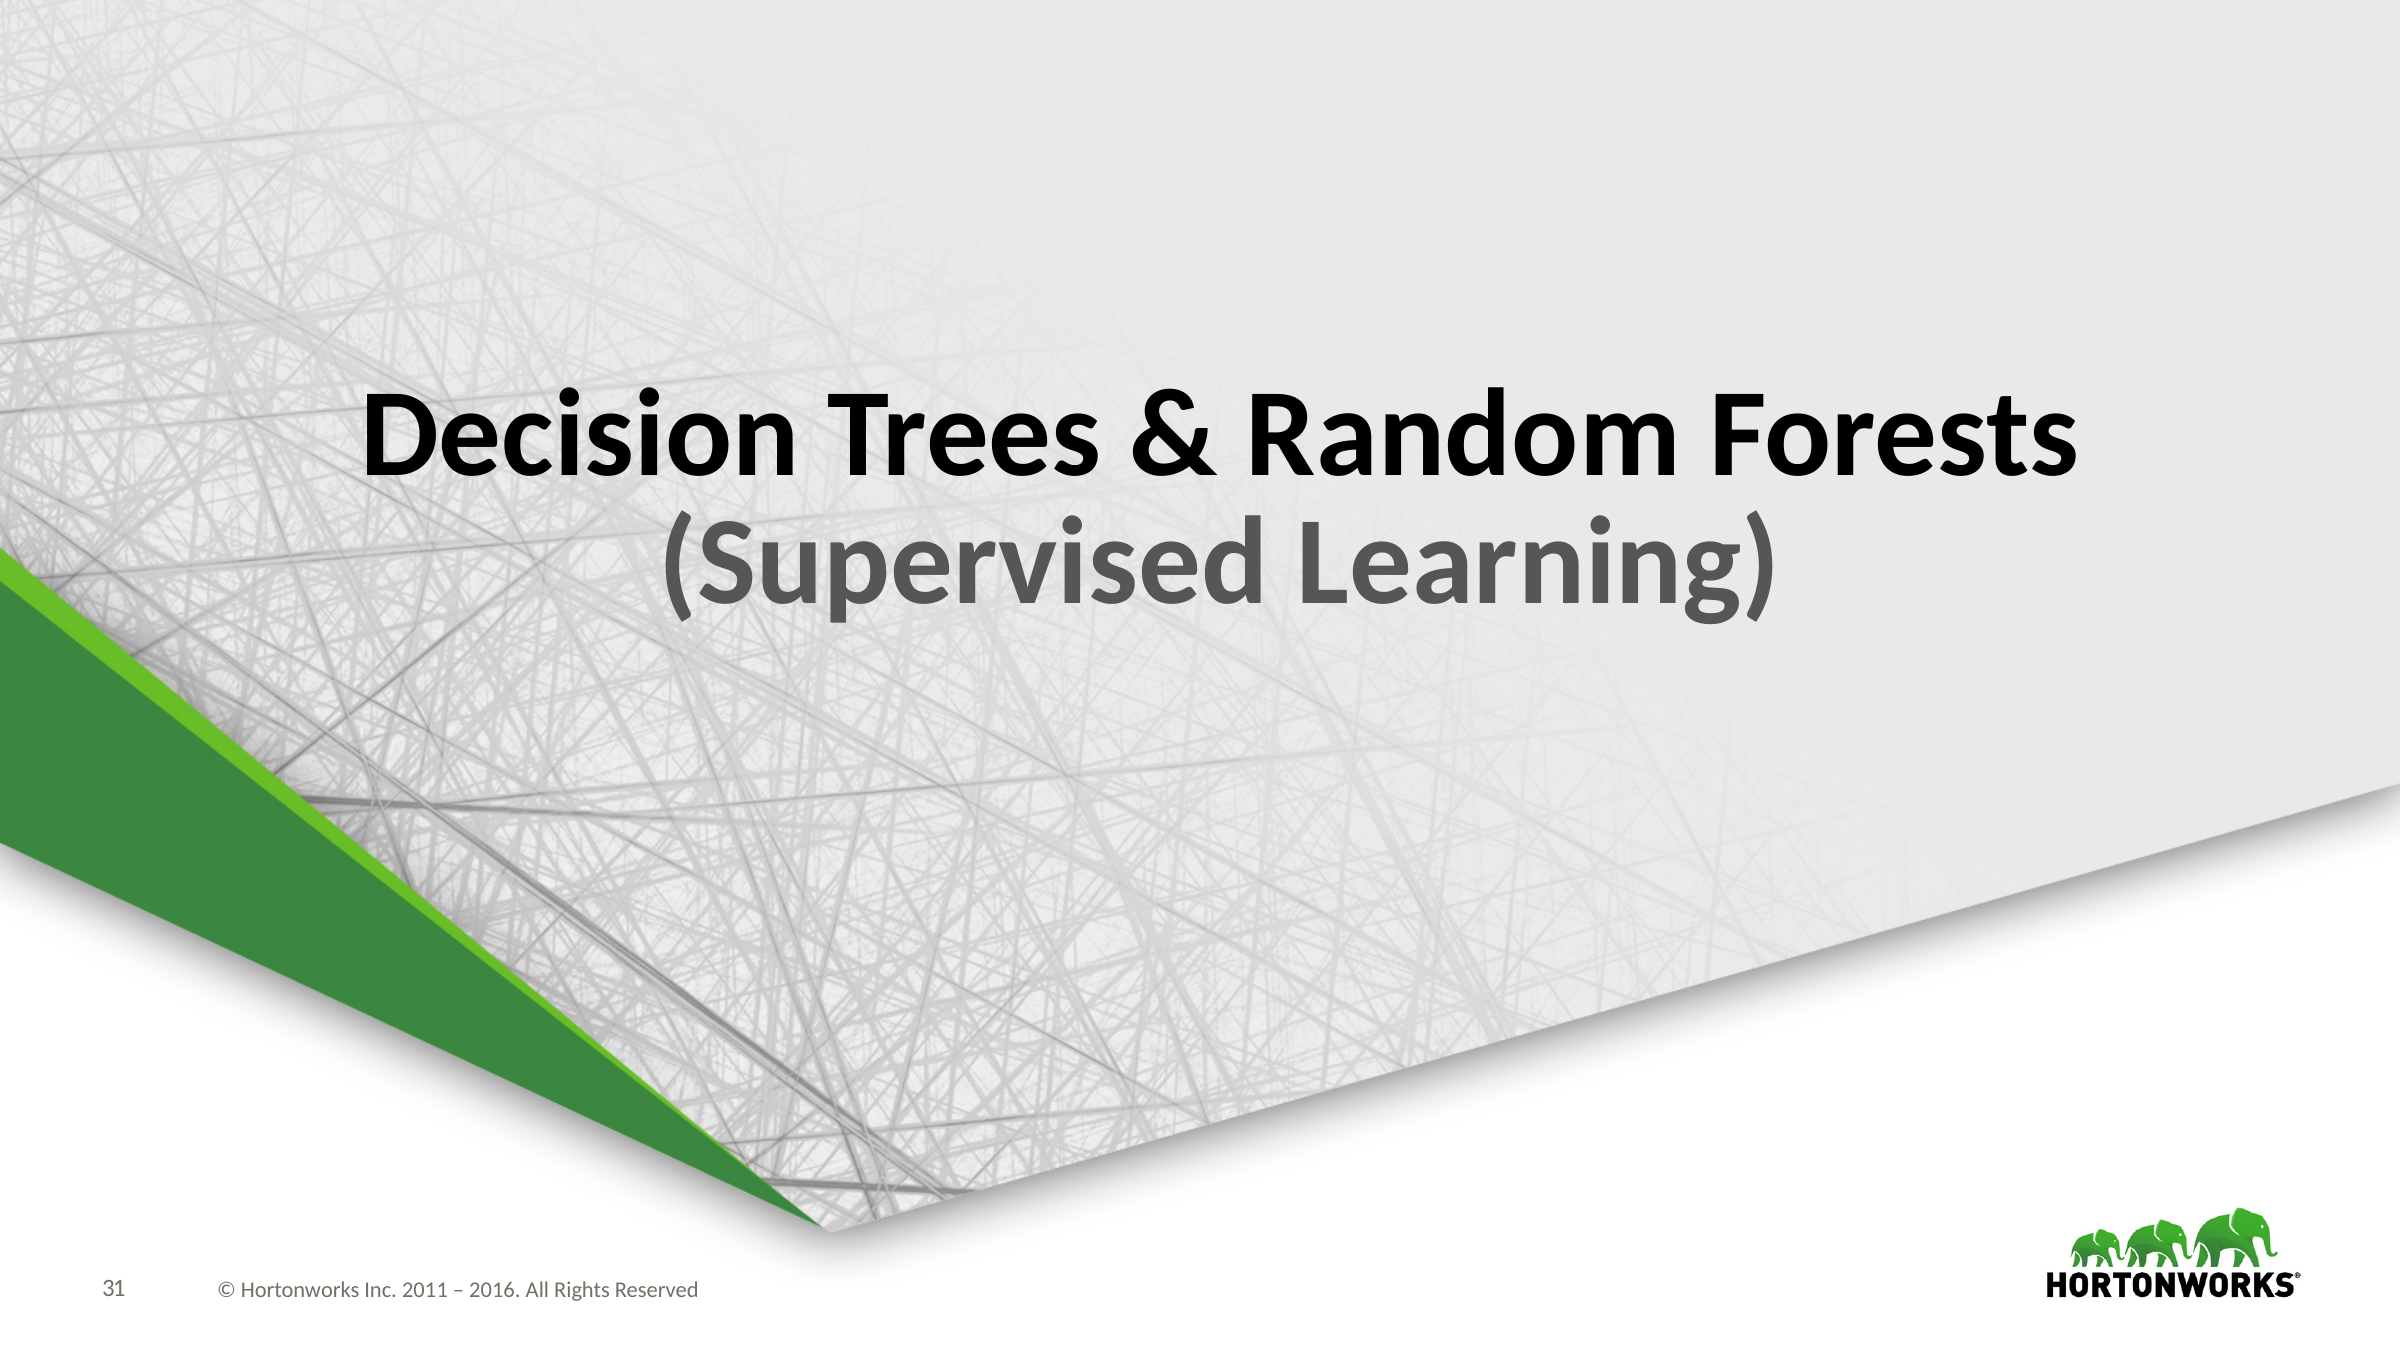

# Decision Trees & Random Forests (Supervised Learning)